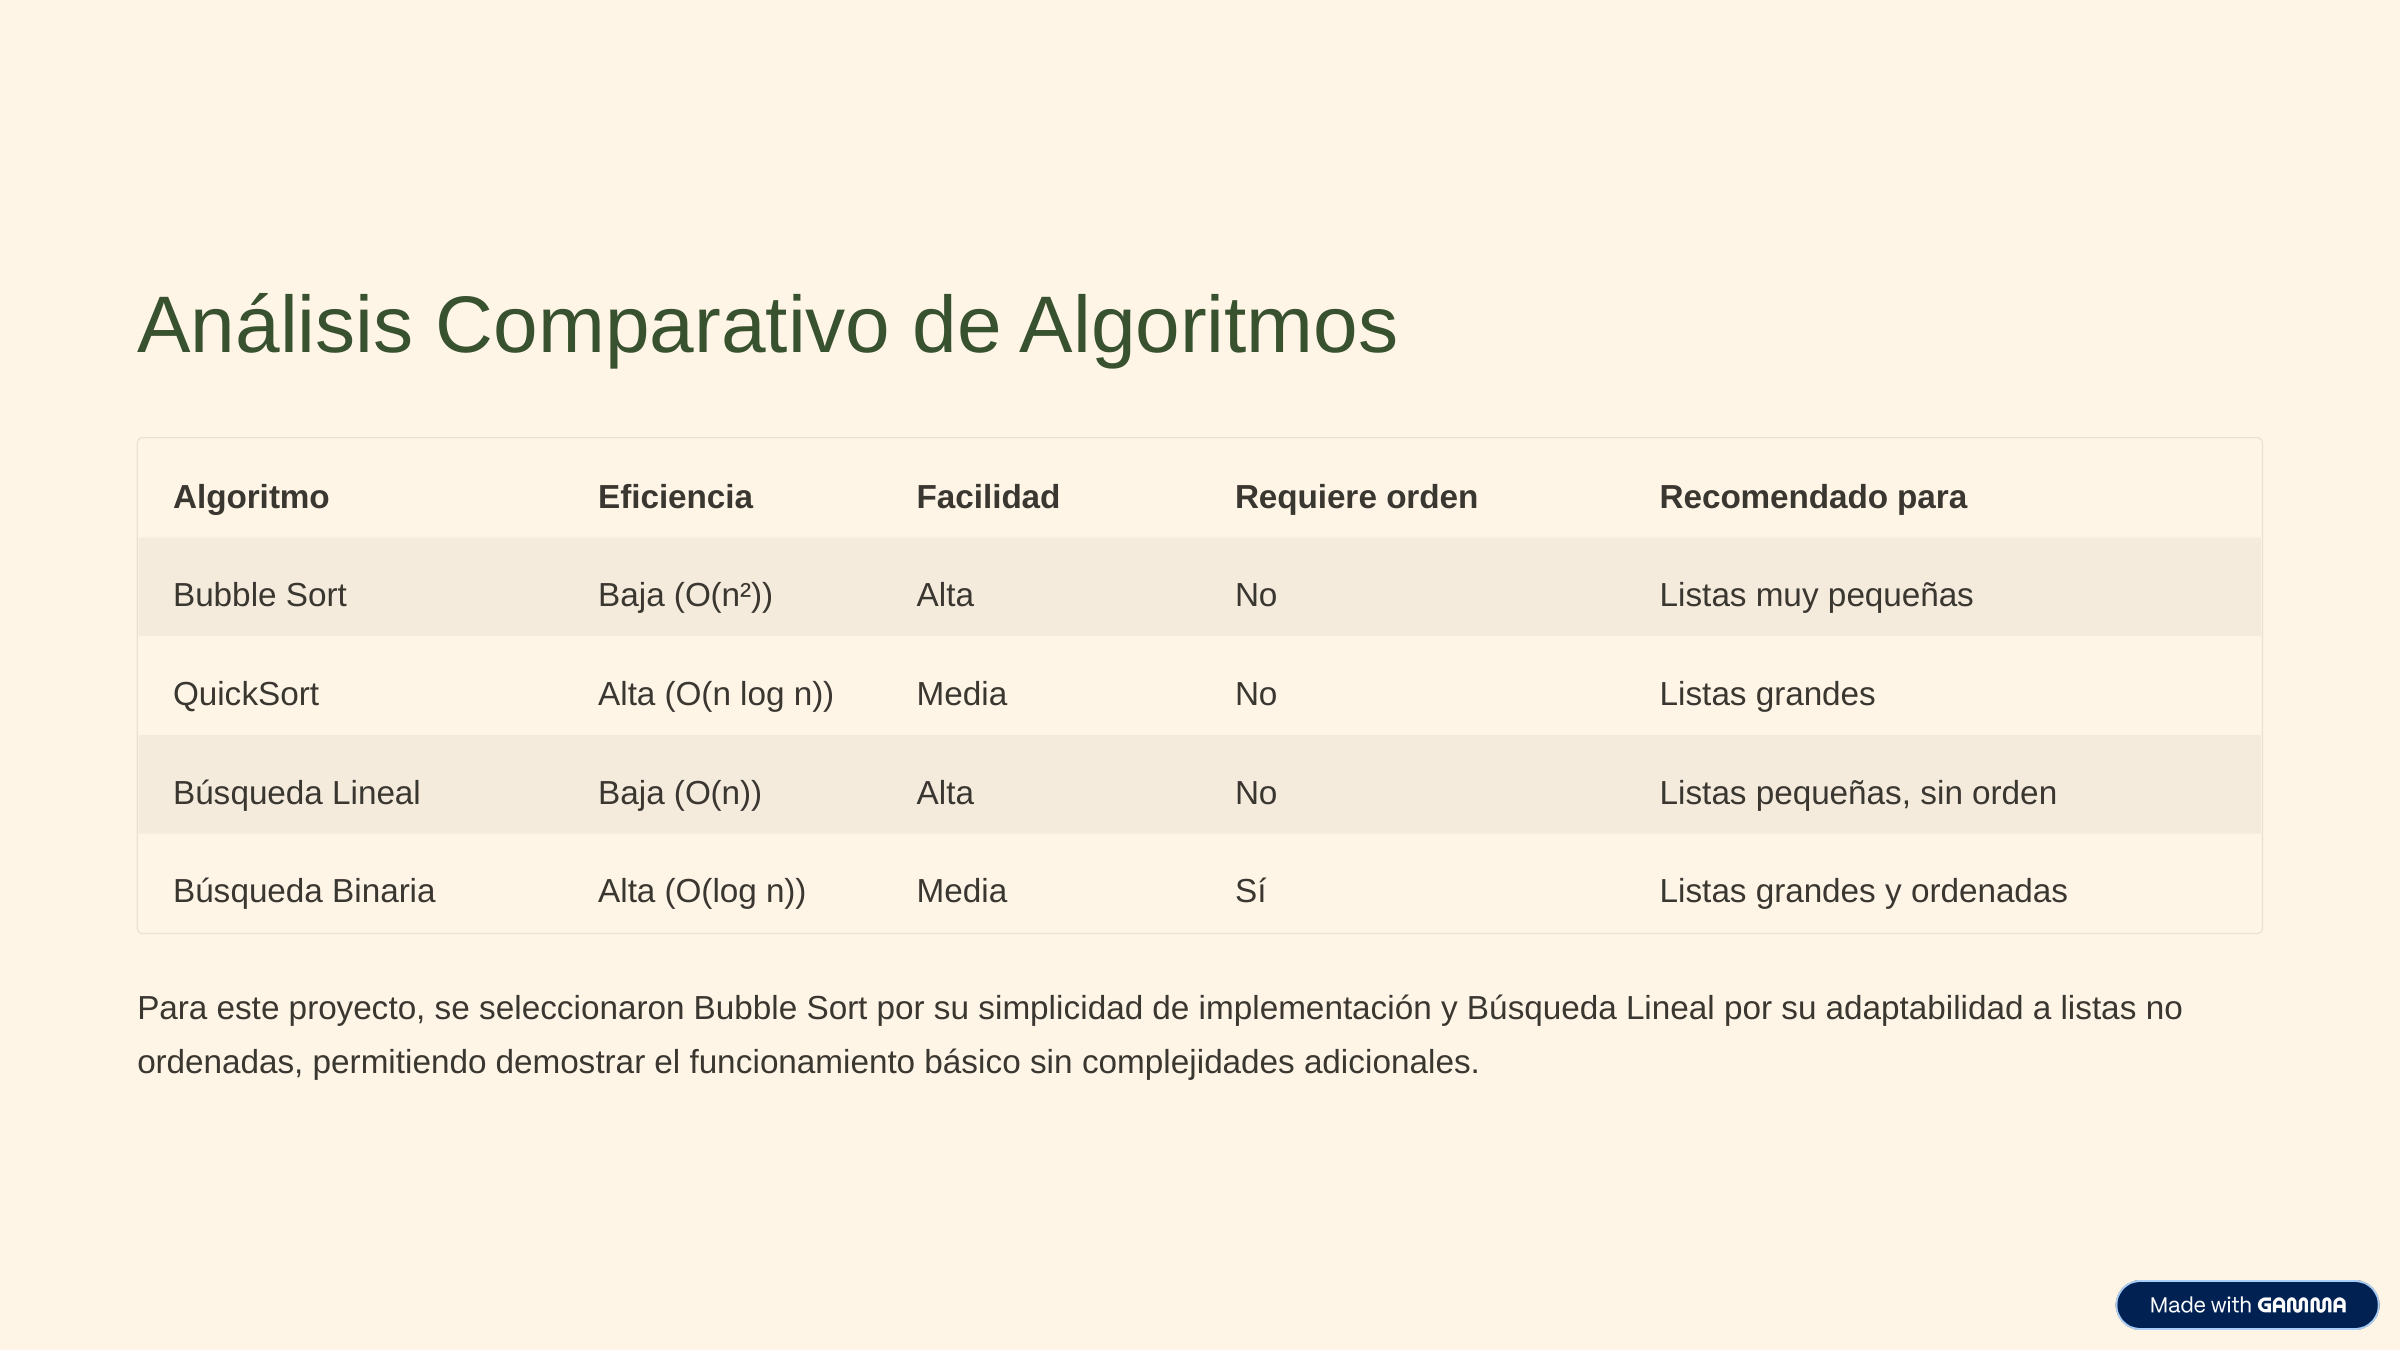

Análisis Comparativo de Algoritmos

Algoritmo
Eficiencia
Facilidad
Requiere orden
Recomendado para

Bubble Sort
Baja (O(n²))
Alta
No
Listas muy pequeñas

QuickSort
Alta (O(n log n))
Media
No
Listas grandes

Búsqueda Lineal
Baja (O(n))
Alta
No
Listas pequeñas, sin orden

Búsqueda Binaria
Alta (O(log n))
Media
Sí
Listas grandes y ordenadas
Para este proyecto, se seleccionaron Bubble Sort por su simplicidad de implementación y Búsqueda Lineal por su adaptabilidad a listas no ordenadas, permitiendo demostrar el funcionamiento básico sin complejidades adicionales.